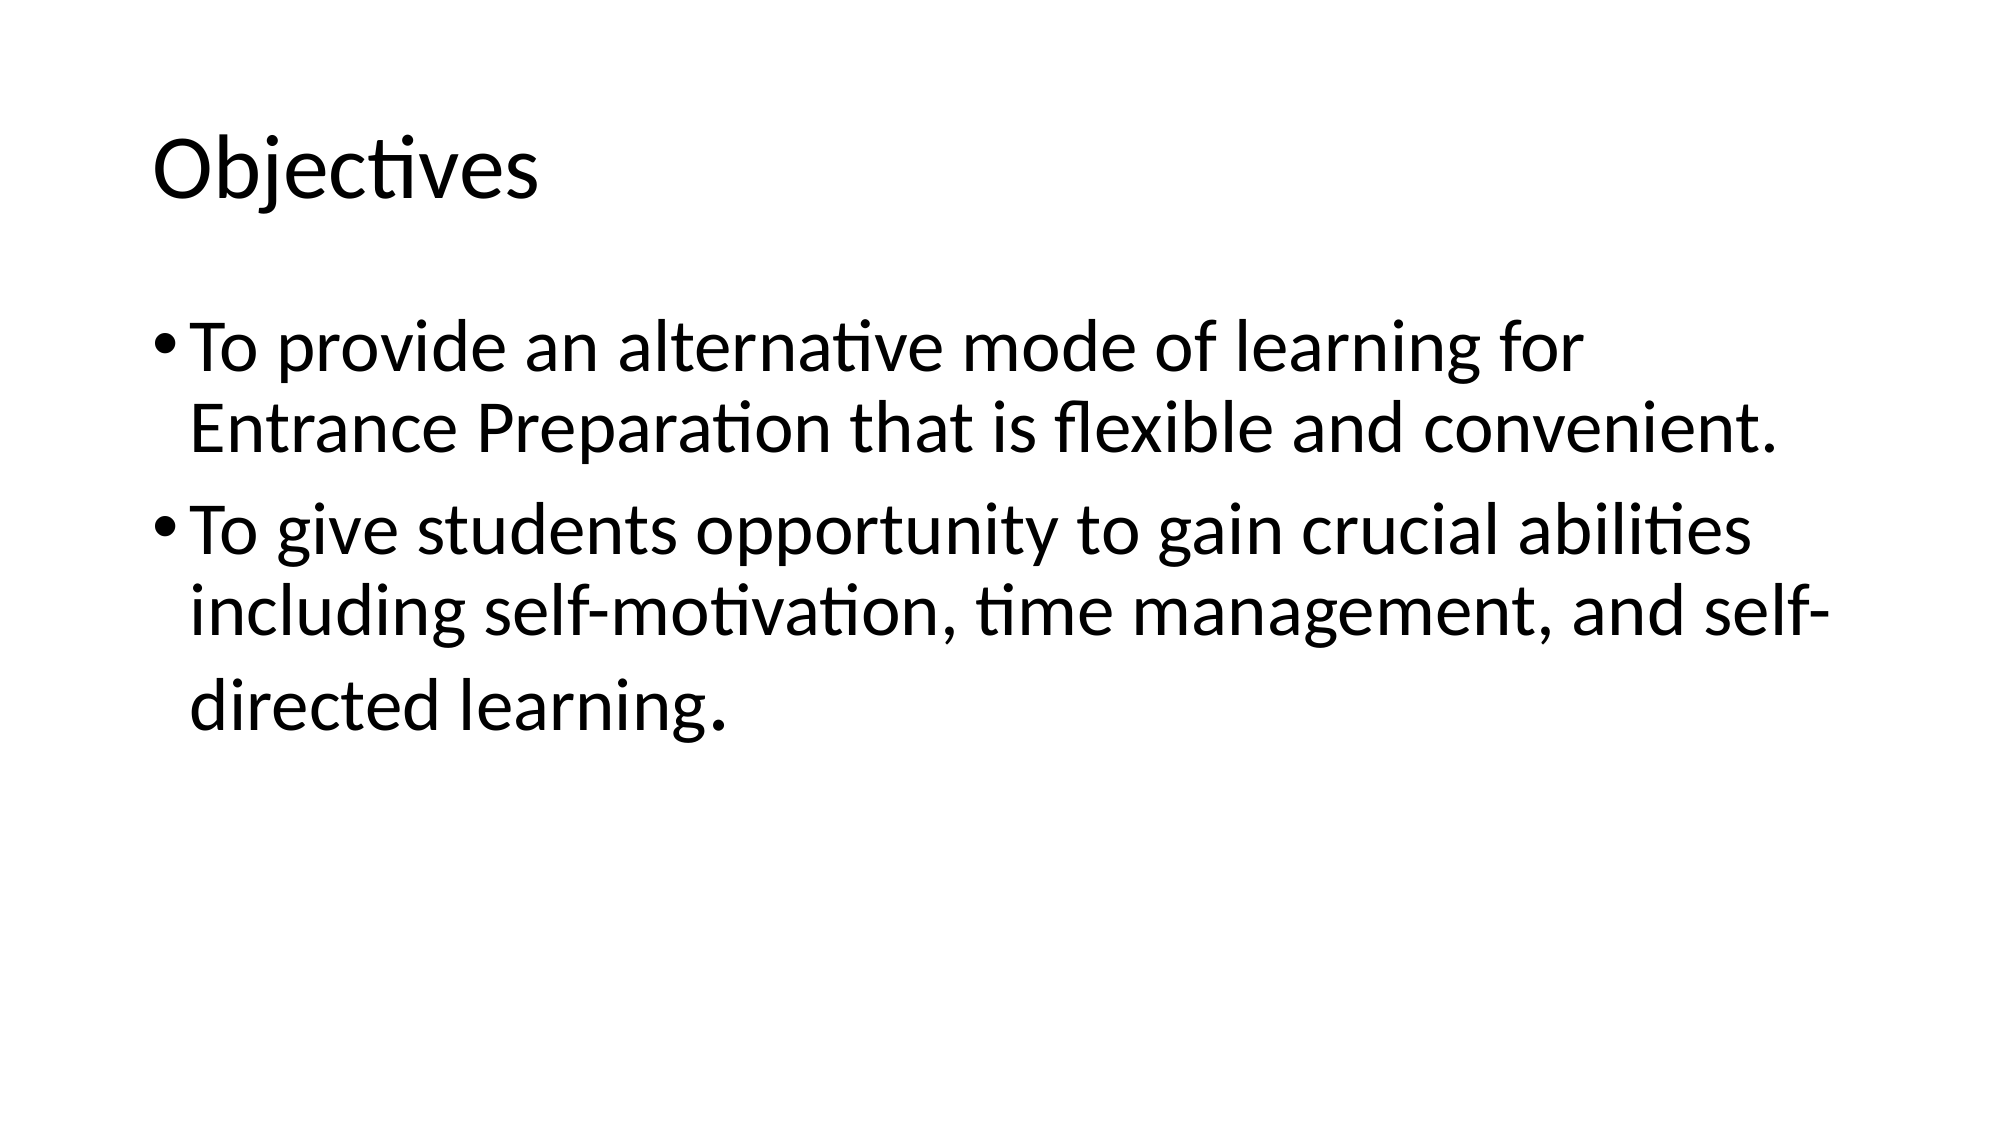

# Objectives
To provide an alternative mode of learning for Entrance Preparation that is flexible and convenient.
To give students opportunity to gain crucial abilities including self-motivation, time management, and self-directed learning.